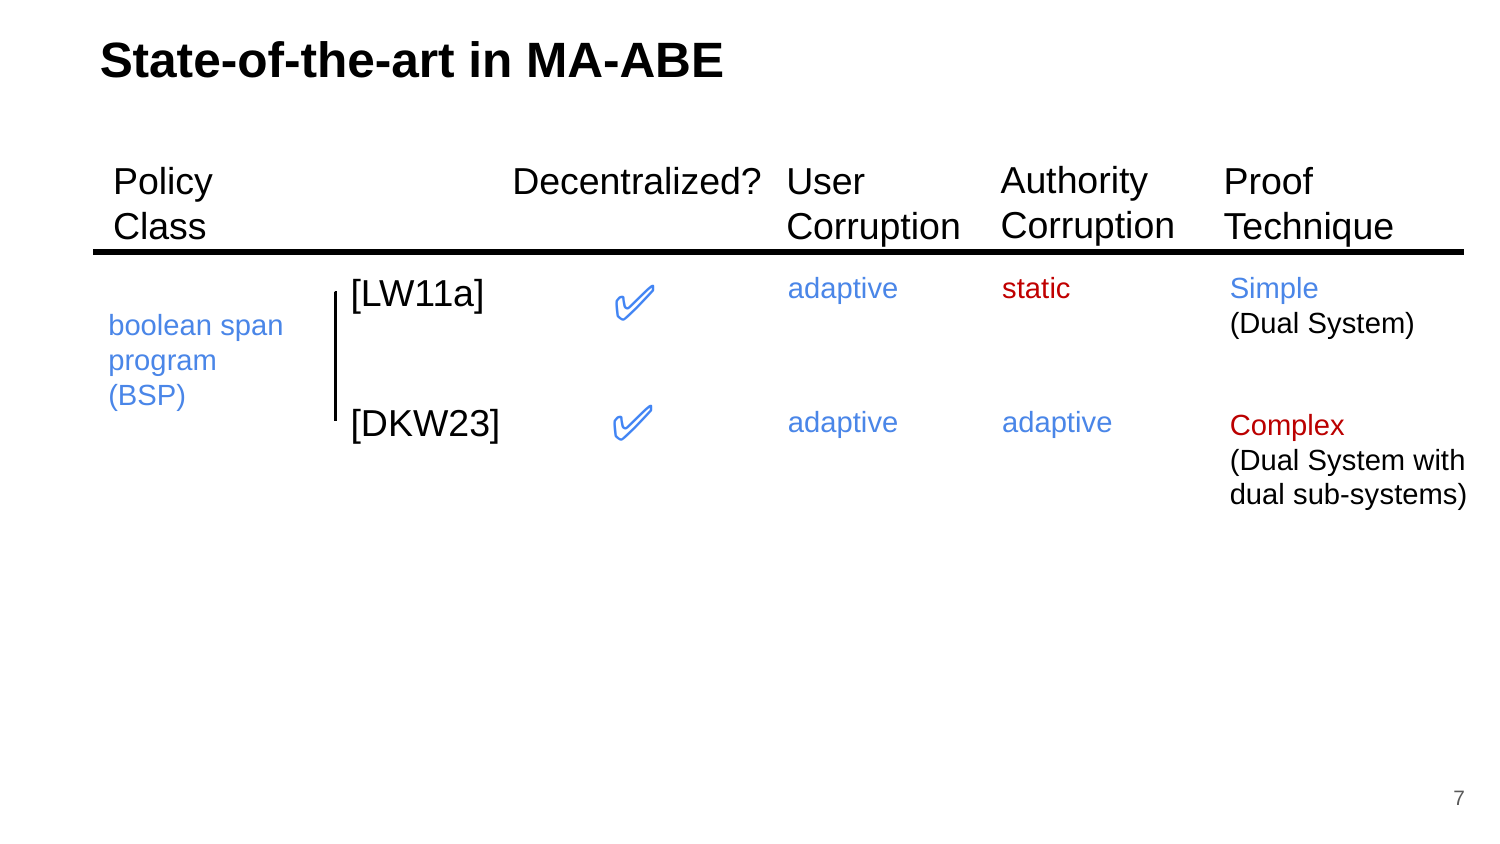

# State-of-the-art in MA-ABE
Authority
Corruption
Policy
Class
Decentralized?
User
Corruption
Proof Technique
static
[LW11a]
adaptive
Simple
(Dual System)
✅
boolean span program (BSP)
✅
[DKW23]
adaptive
adaptive
Complex
(Dual System with dual sub-systems)
7